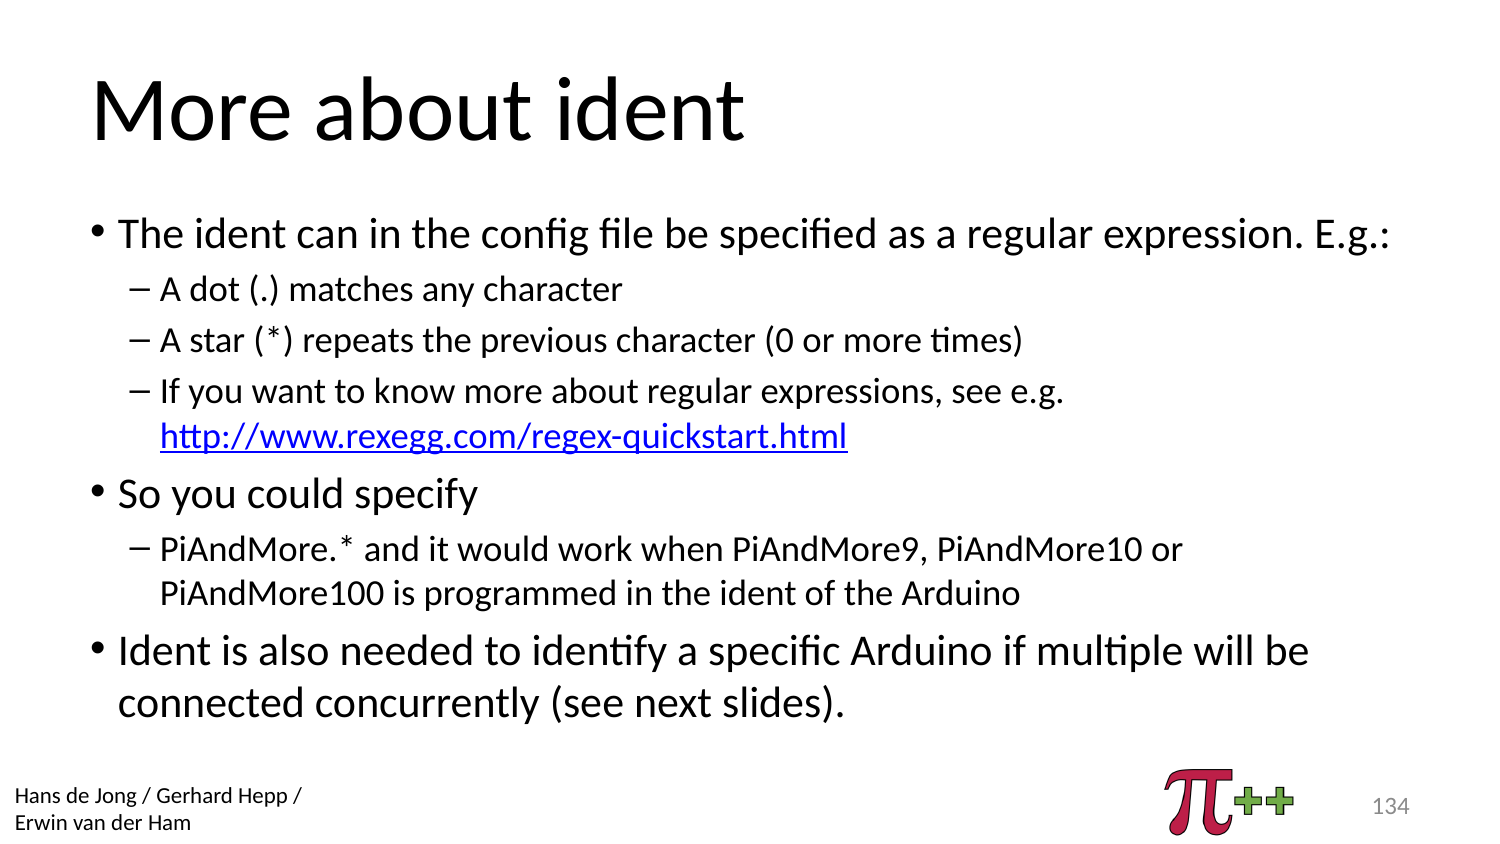

# More about ident
The ident can in the config file be specified as a regular expression. E.g.:
A dot (.) matches any character
A star (*) repeats the previous character (0 or more times)
If you want to know more about regular expressions, see e.g.
http://www.rexegg.com/regex-quickstart.html
So you could specify
PiAndMore.* and it would work when PiAndMore9, PiAndMore10 or PiAndMore100 is programmed in the ident of the Arduino
Ident is also needed to identify a specific Arduino if multiple will be connected concurrently (see next slides).
134